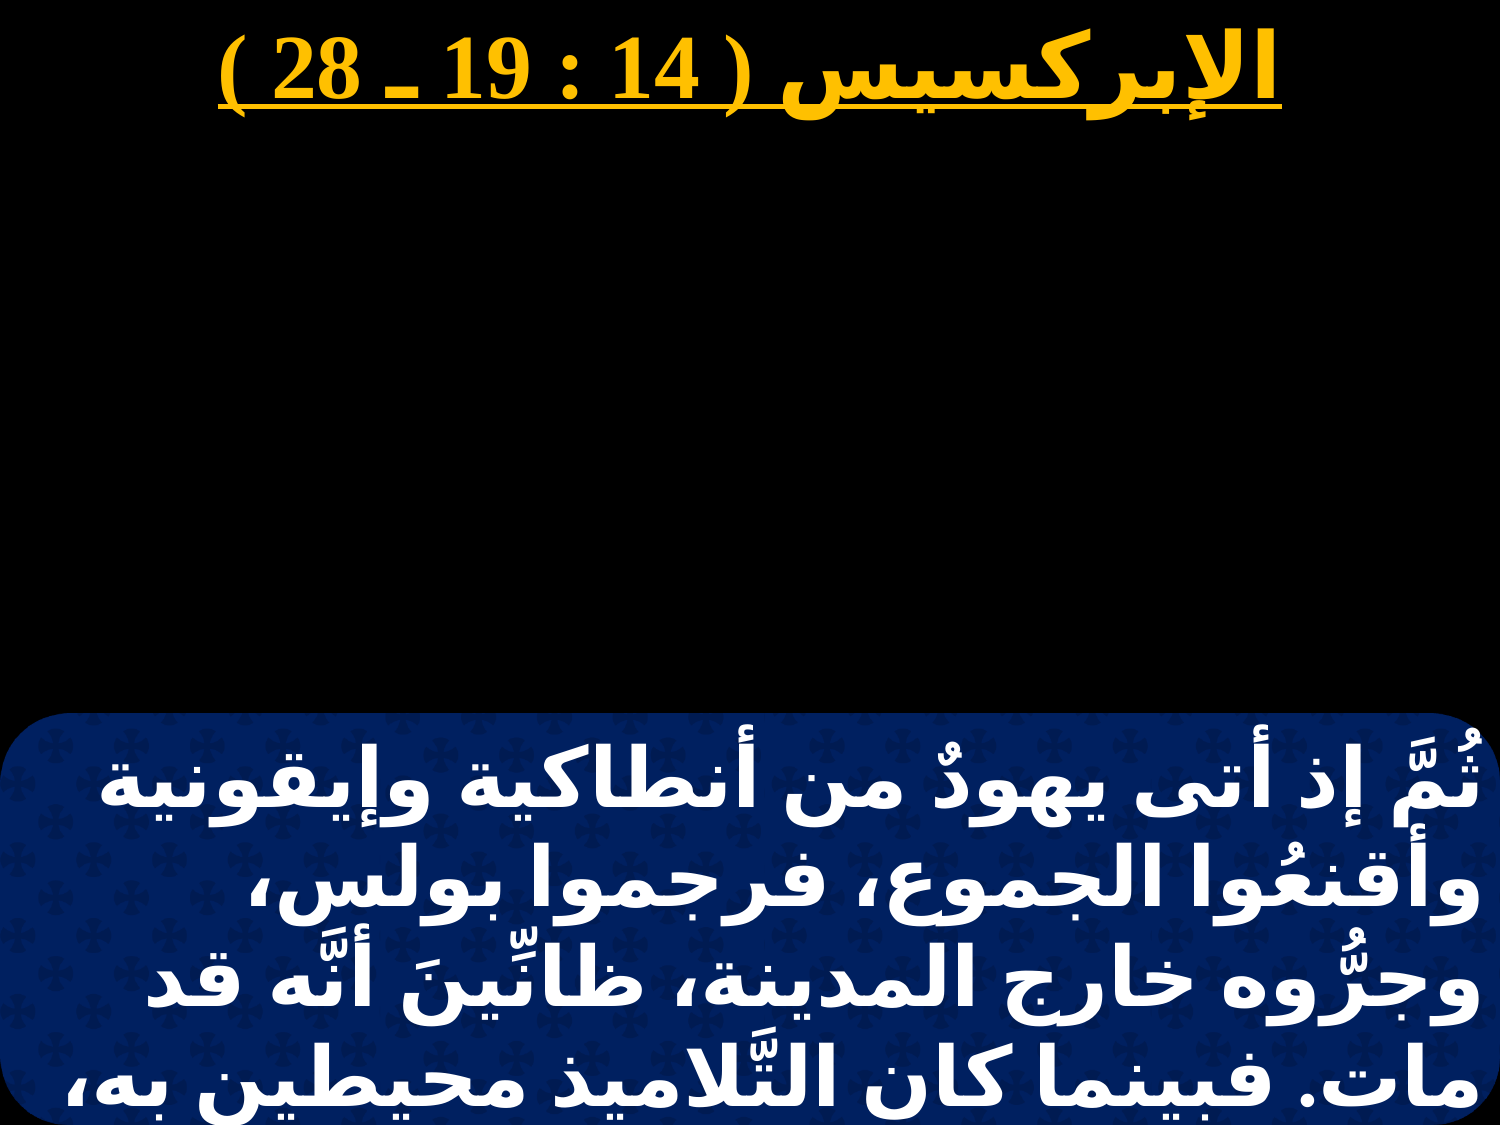

الإبركسيس ( 14 : 19 ـ 28 )
ثُمَّ إذ أتى يهودٌ من أنطاكية وإيقونية وأقنعُوا الجموع، فرجموا بولس، وجرُّوه خارج المدينة، ظانِّينَ أنَّه قد مات. فبينما كان التَّلاميذ محيطين به، قام ودخل المدينة. وفي الغد خرج مع برنابا إلى دَربَة.